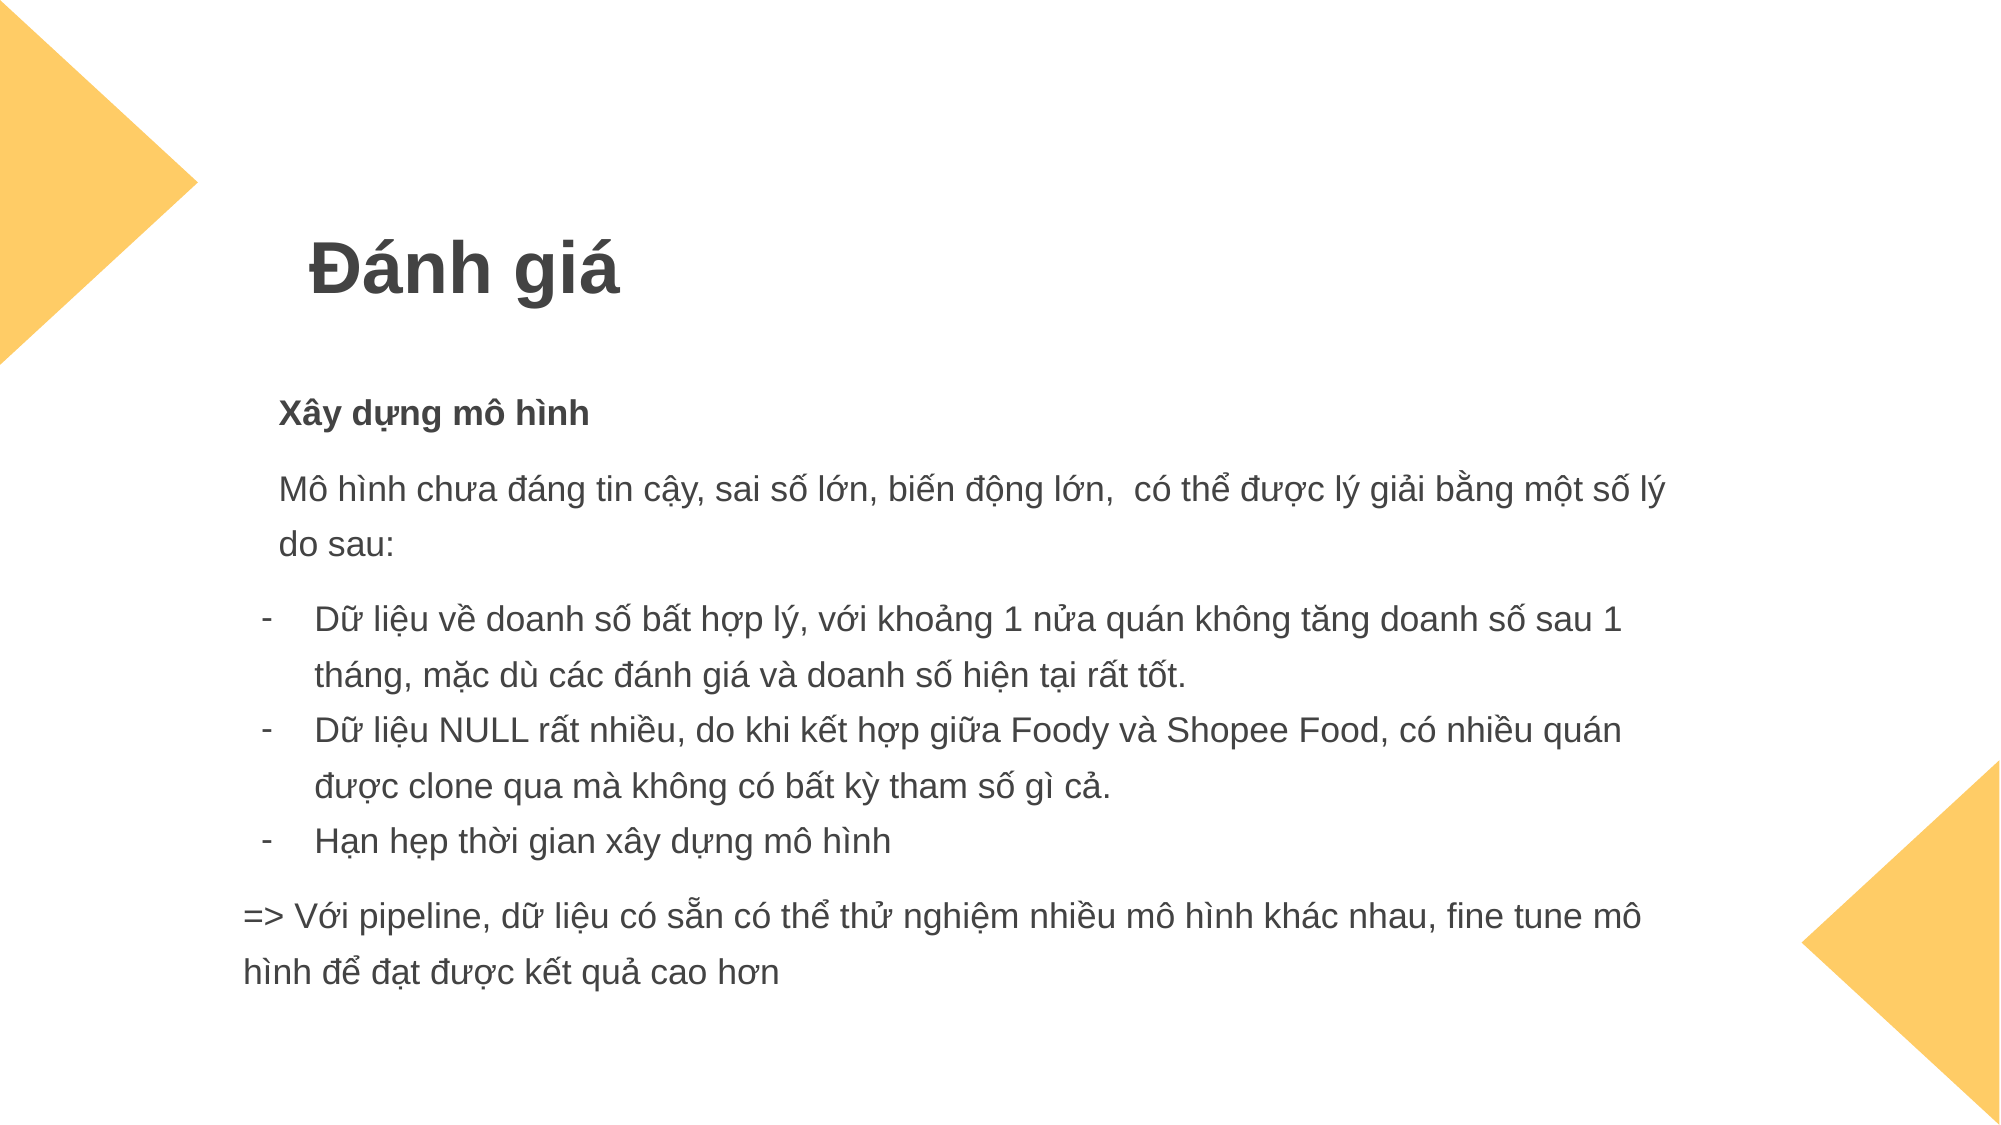

# Đánh giá
Xây dựng mô hình
Mô hình chưa đáng tin cậy, sai số lớn, biến động lớn,  có thể được lý giải bằng một số lý do sau:
Dữ liệu về doanh số bất hợp lý, với khoảng 1 nửa quán không tăng doanh số sau 1 tháng, mặc dù các đánh giá và doanh số hiện tại rất tốt.
Dữ liệu NULL rất nhiều, do khi kết hợp giữa Foody và Shopee Food, có nhiều quán được clone qua mà không có bất kỳ tham số gì cả.
Hạn hẹp thời gian xây dựng mô hình
=> Với pipeline, dữ liệu có sẵn có thể thử nghiệm nhiều mô hình khác nhau, fine tune mô hình để đạt được kết quả cao hơn